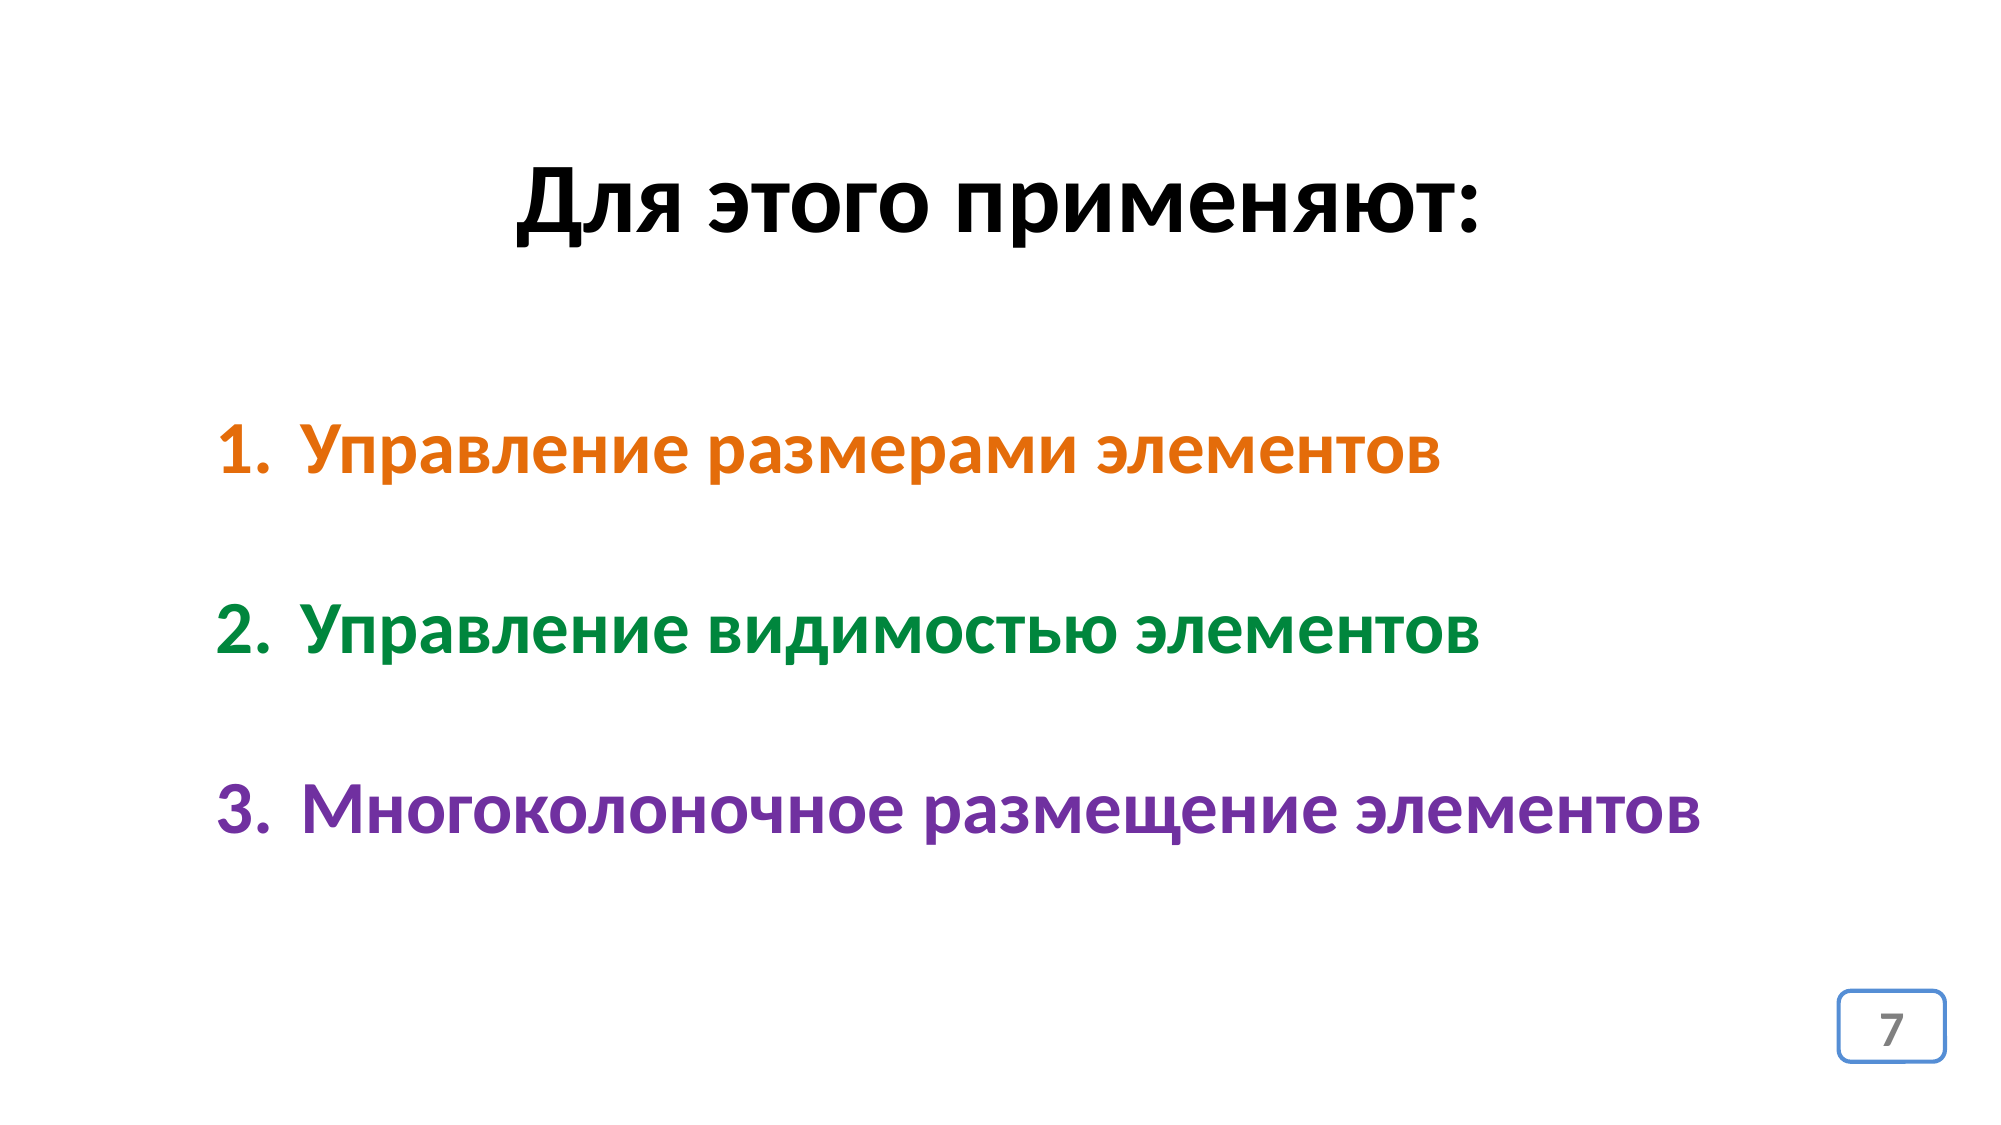

Для этого применяют:
Управление размерами элементов

Управление видимостью элементов
Многоколоночное размещение элементов
7